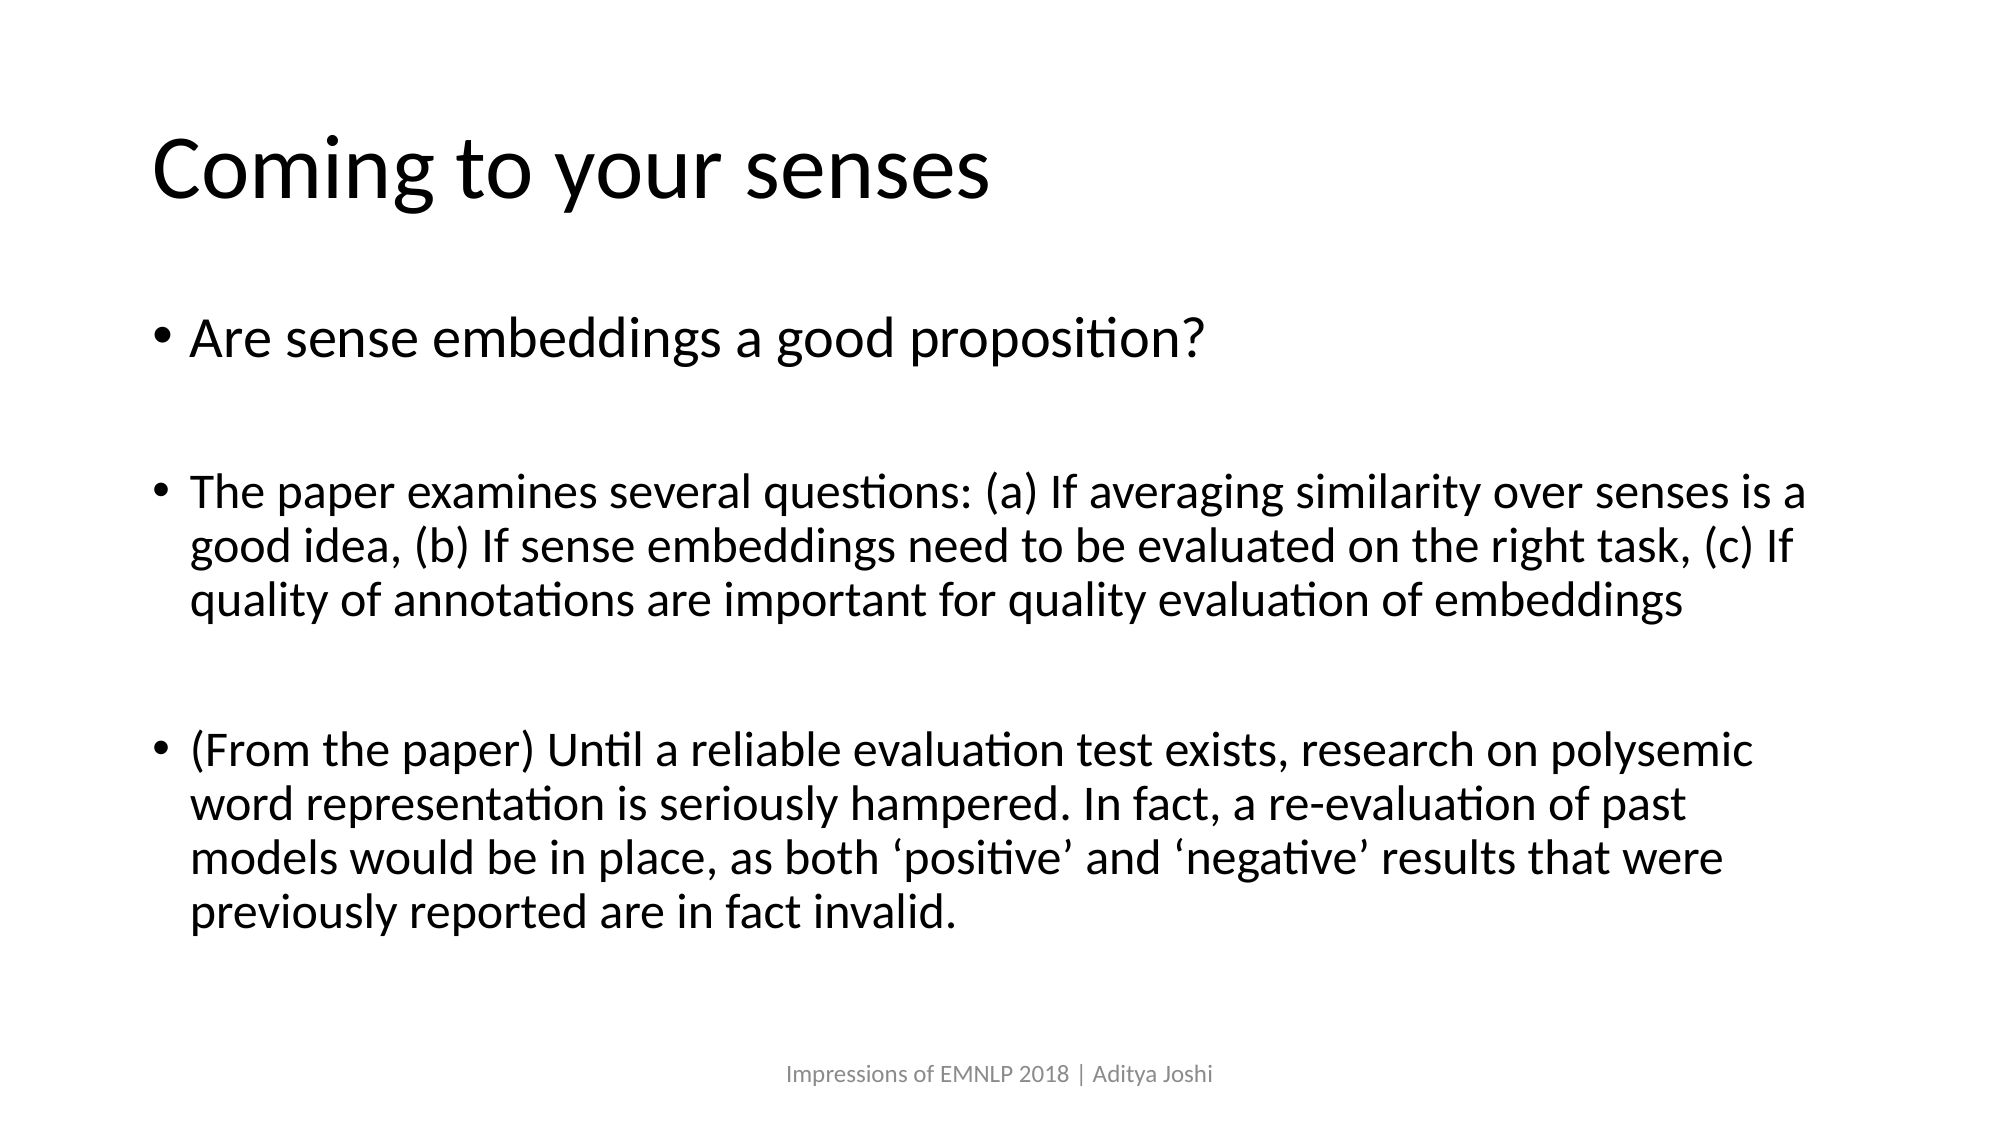

# Coming to your senses
Are sense embeddings a good proposition?

The paper examines several questions: (a) If averaging similarity over senses is a good idea, (b) If sense embeddings need to be evaluated on the right task, (c) If quality of annotations are important for quality evaluation of embeddings

(From the paper) Until a reliable evaluation test exists, research on polysemic word representation is seriously hampered. In fact, a re-evaluation of past models would be in place, as both ‘positive’ and ‘negative’ results that were previously reported are in fact invalid.

Impressions of EMNLP 2018 | Aditya Joshi